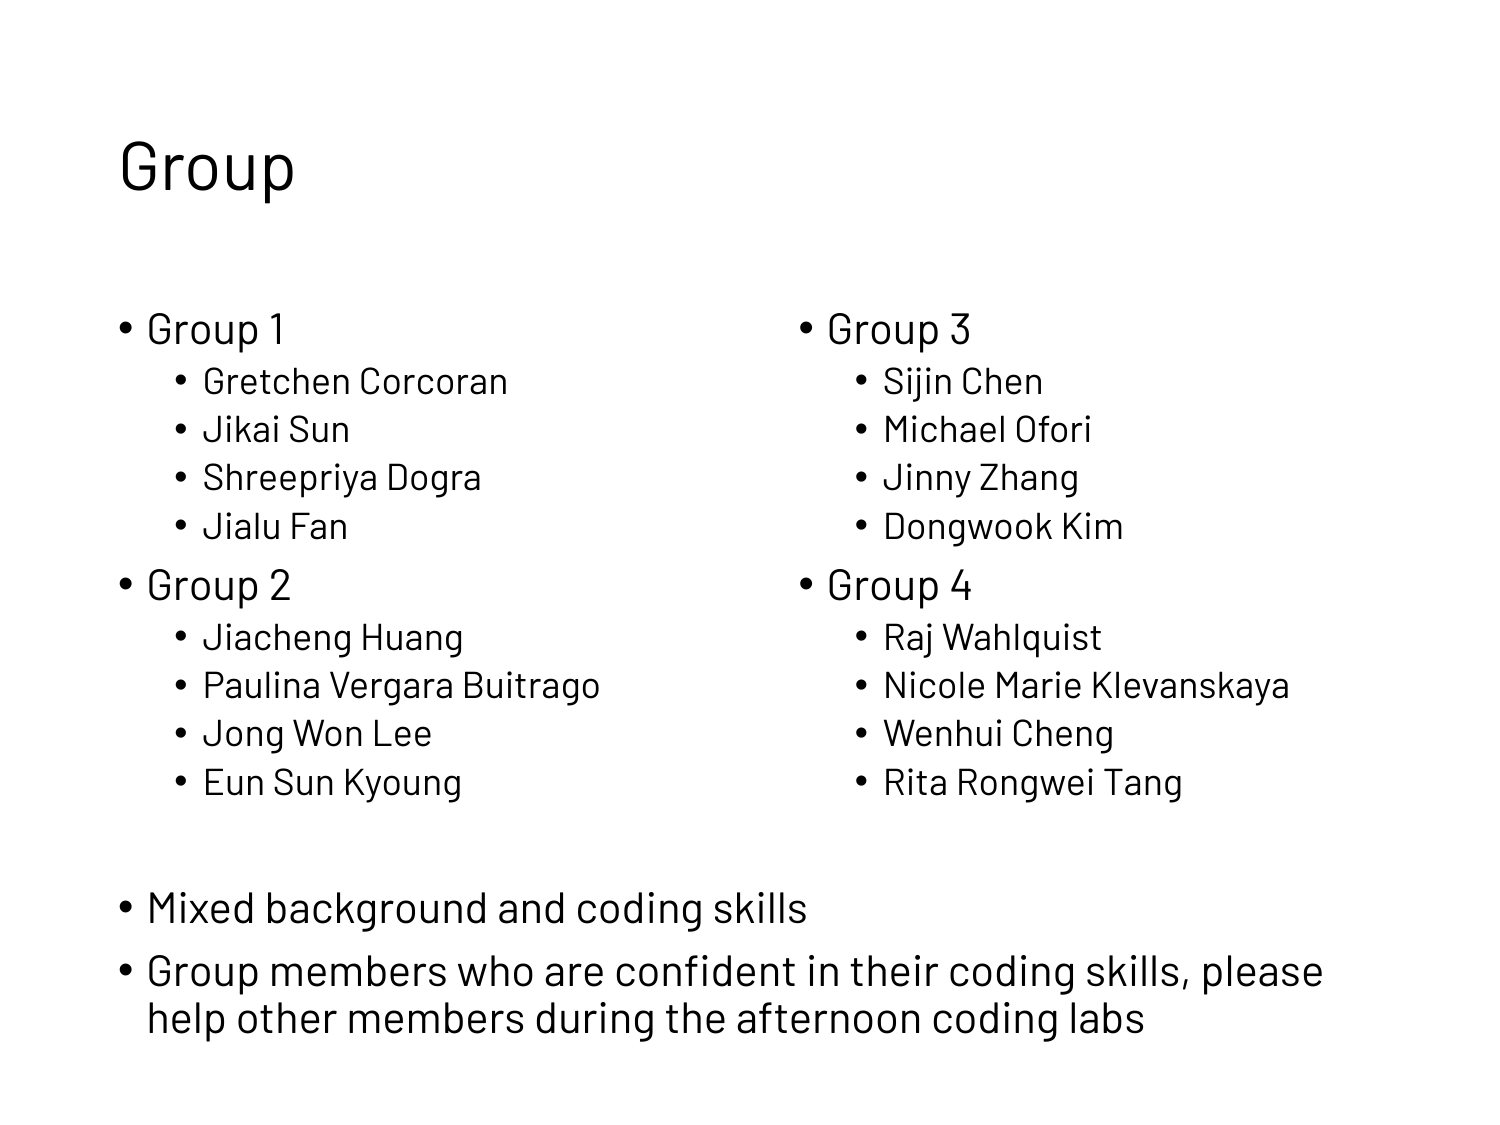

# Group
Group 1
Gretchen Corcoran
Jikai Sun
Shreepriya Dogra
Jialu Fan
Group 2
Jiacheng Huang
Paulina Vergara Buitrago
Jong Won Lee
Eun Sun Kyoung
Group 3
Sijin Chen
Michael Ofori
Jinny Zhang
Dongwook Kim
Group 4
Raj Wahlquist
Nicole Marie Klevanskaya
Wenhui Cheng
Rita Rongwei Tang
Mixed background and coding skills
Group members who are confident in their coding skills, please help other members during the afternoon coding labs